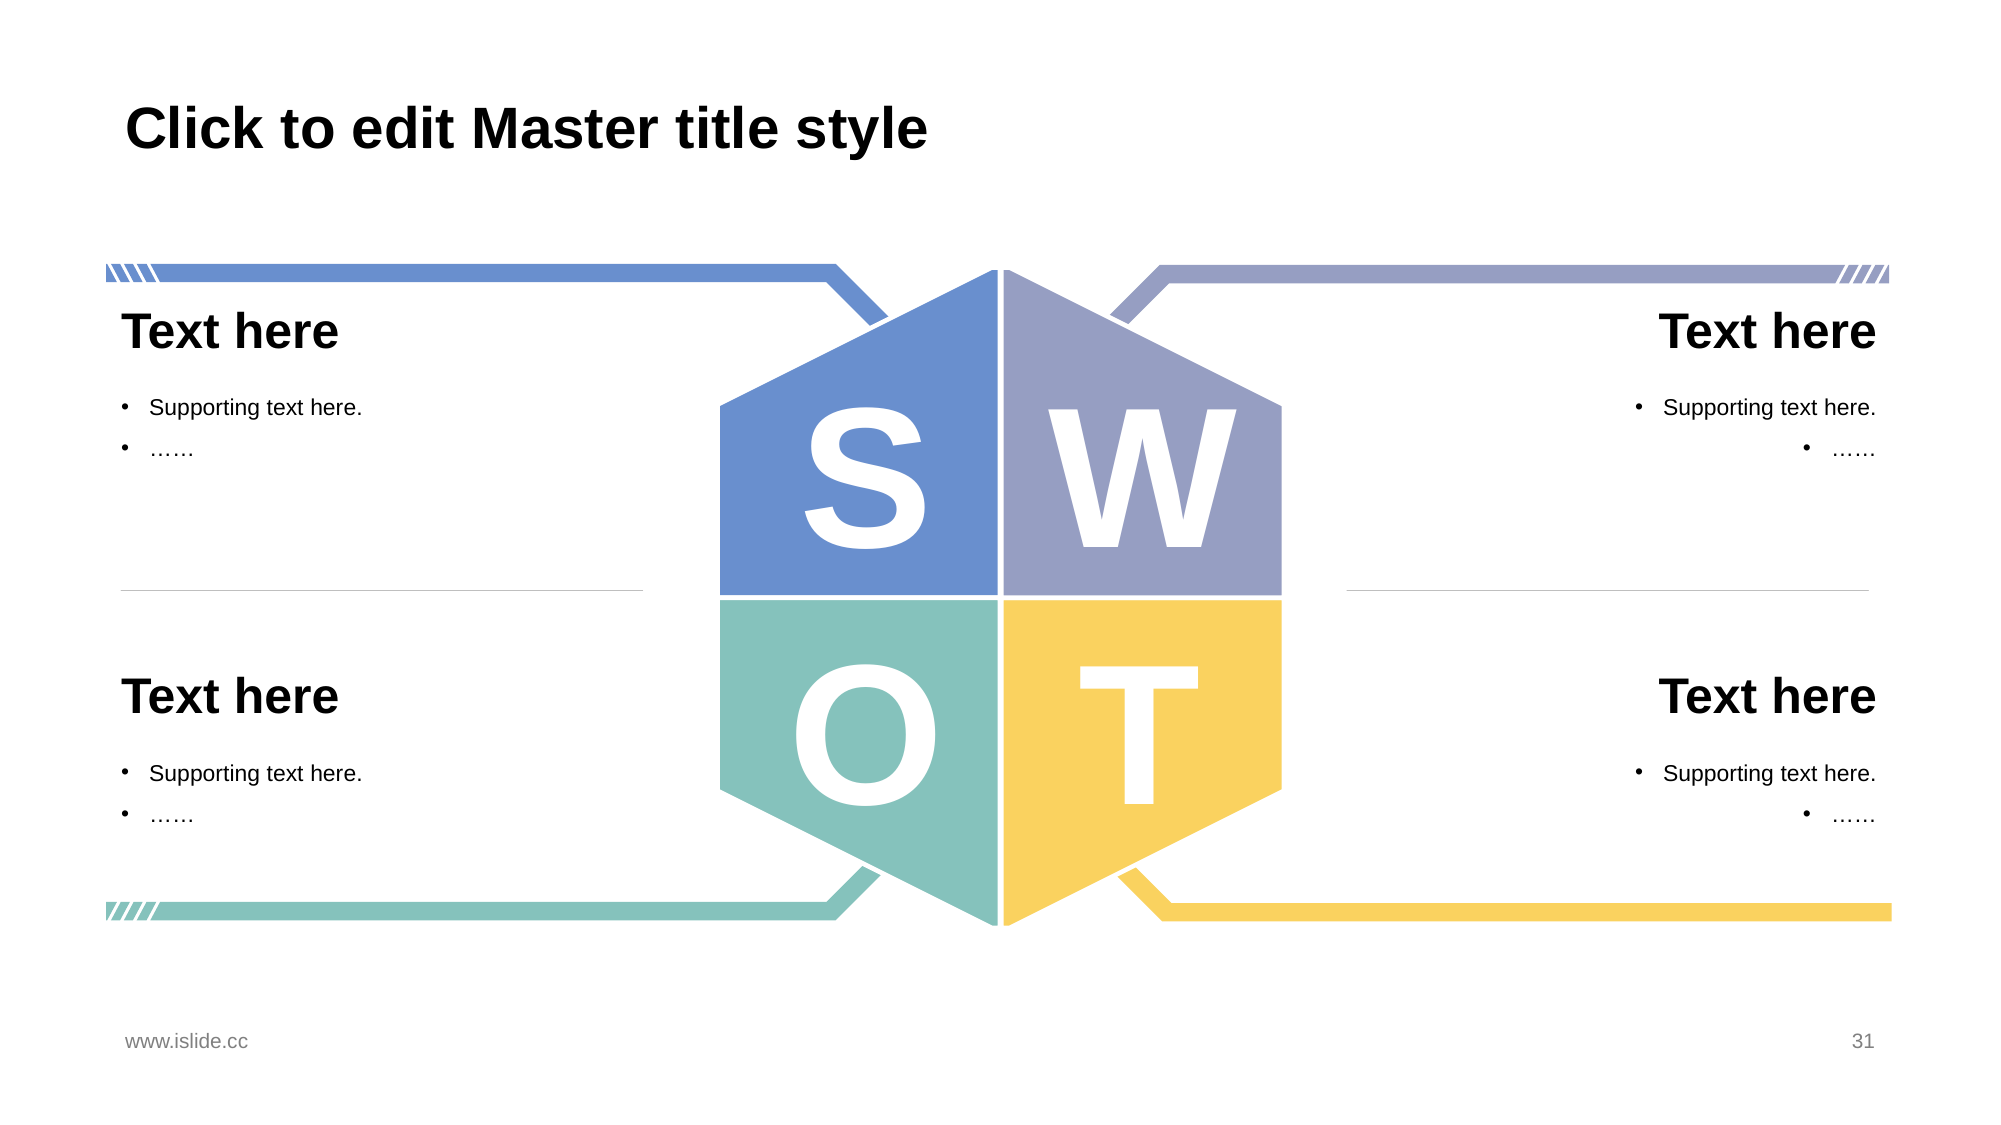

# Click to edit Master title style

S
W

O
T
Text here
Supporting text here.
……
Text here
Supporting text here.
……
Text here
Supporting text here.
……
Text here
Supporting text here.
……
www.islide.cc
31